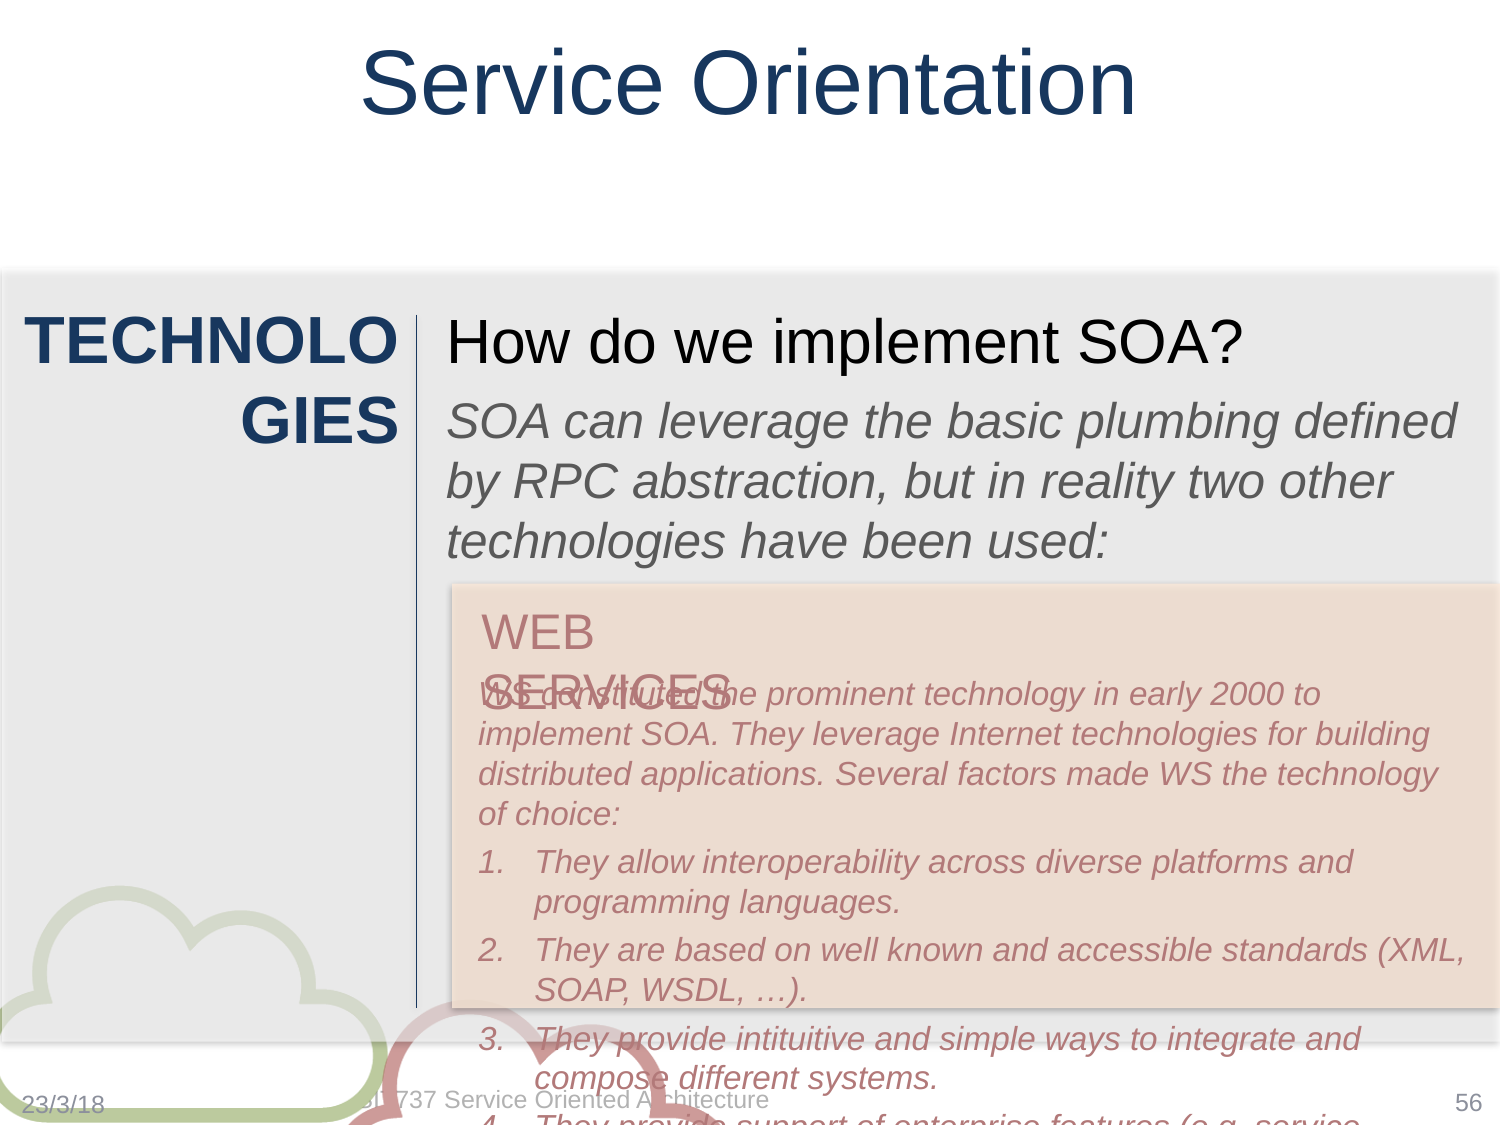

# Service Orientation

TECHNOLOGIES
How do we implement SOA?
SOA can leverage the basic plumbing defined by RPC abstraction, but in reality two other technologies have been used:

WEB SERVICES
WS constituted the prominent technology in early 2000 to implement SOA. They leverage Internet technologies for building distributed applications. Several factors made WS the technology of choice:
They allow interoperability across diverse platforms and programming languages.
They are based on well known and accessible standards (XML, SOAP, WSDL, …).
They provide intituitive and simple ways to integrate and compose different systems.
They provide support of enterprise features (e.g. service discovery, and metering).
56
23/3/18
SIT737 Service Oriented Architecture